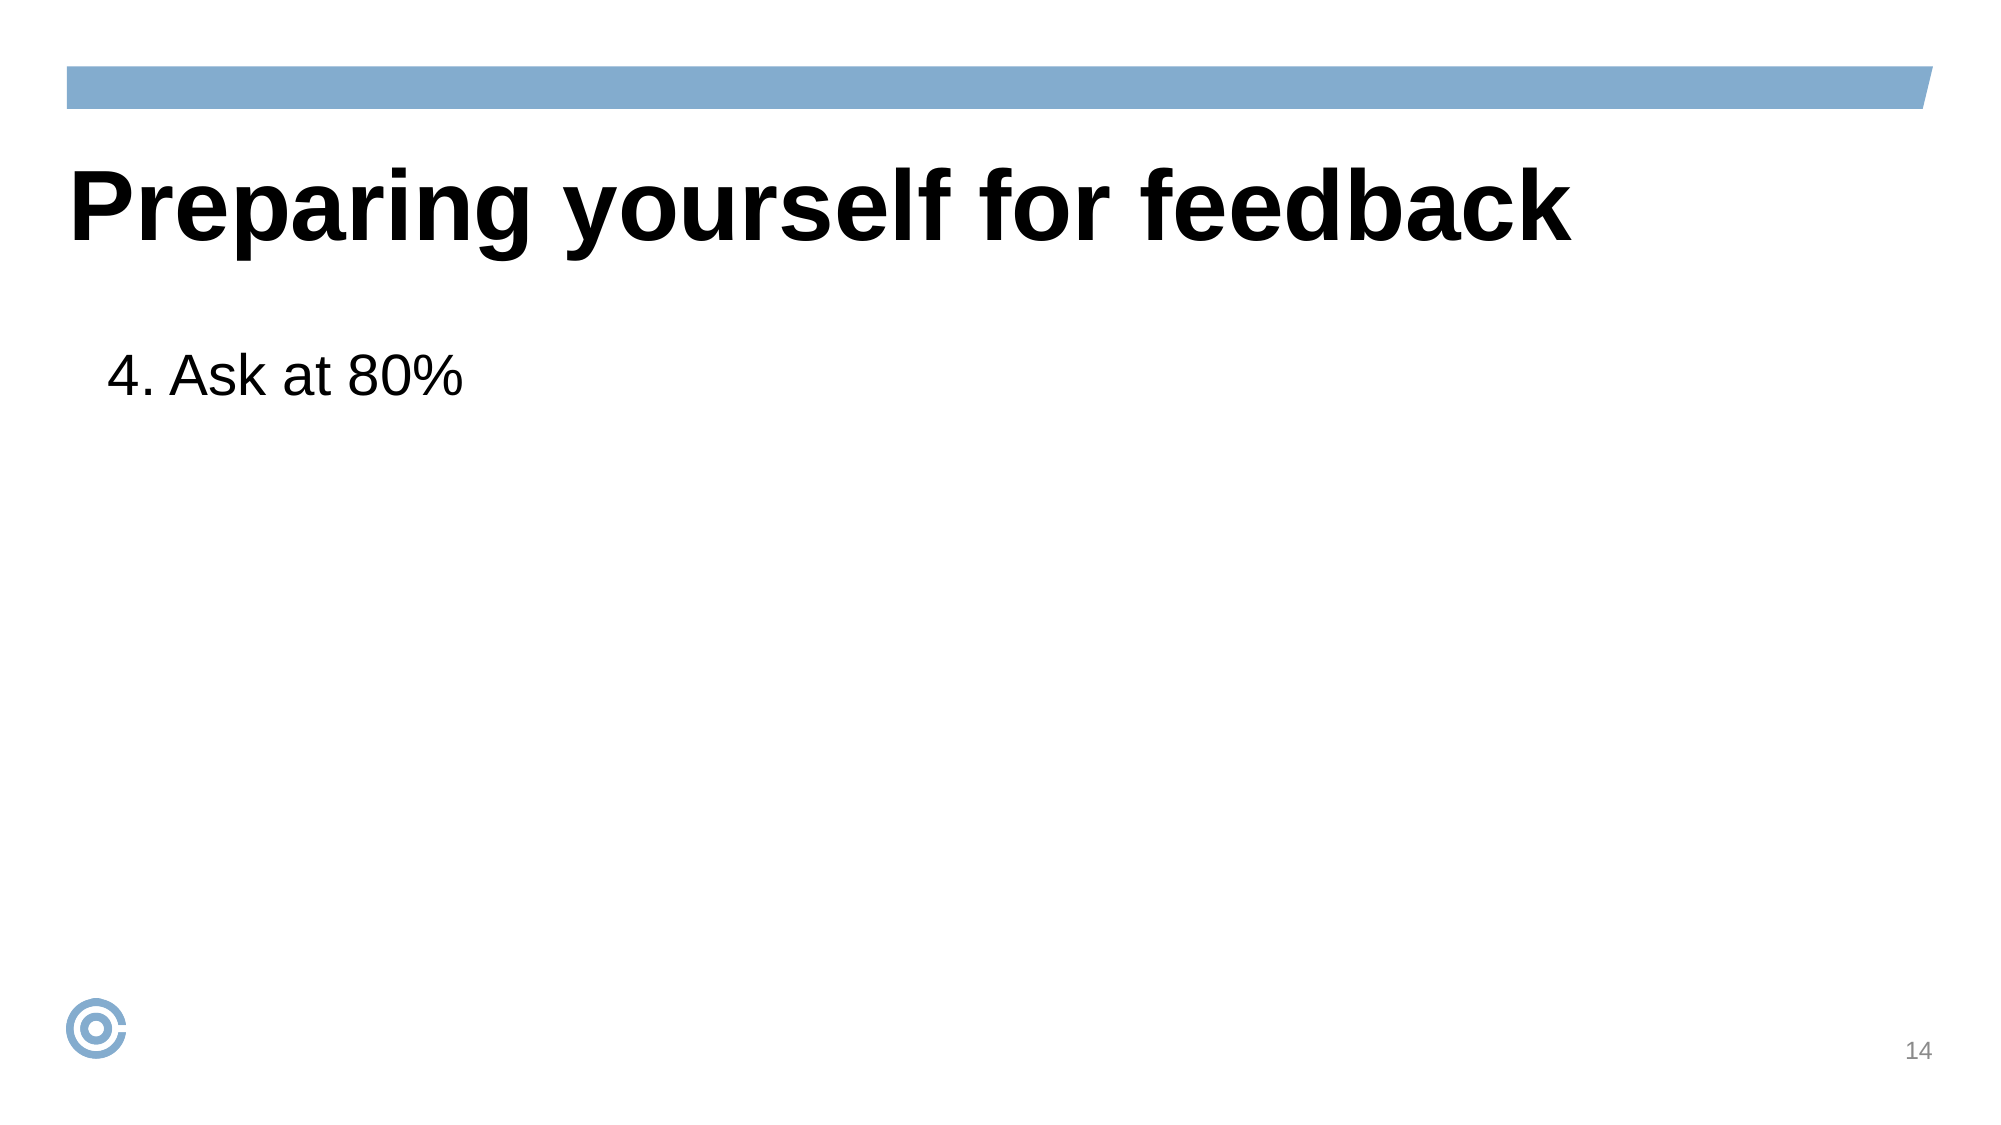

# Preparing yourself for feedback
4. Ask at 80%
14